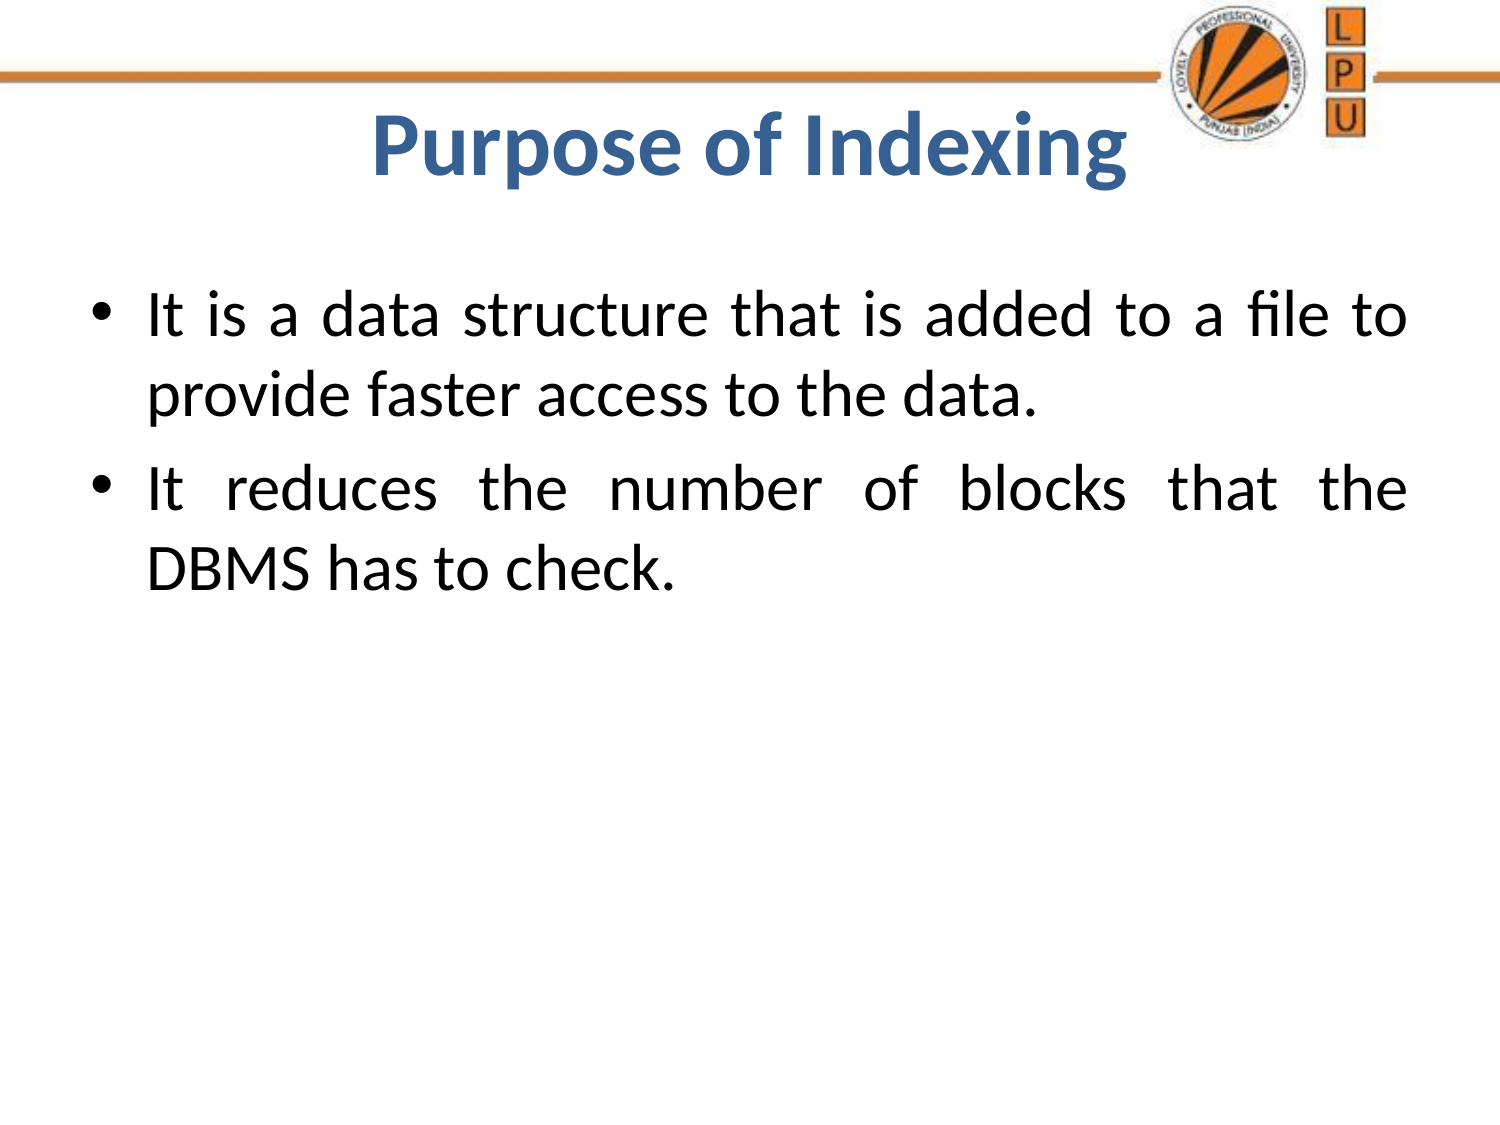

# Purpose of Indexing
It is a data structure that is added to a file to provide faster access to the data.
It reduces the number of blocks that the DBMS has to check.